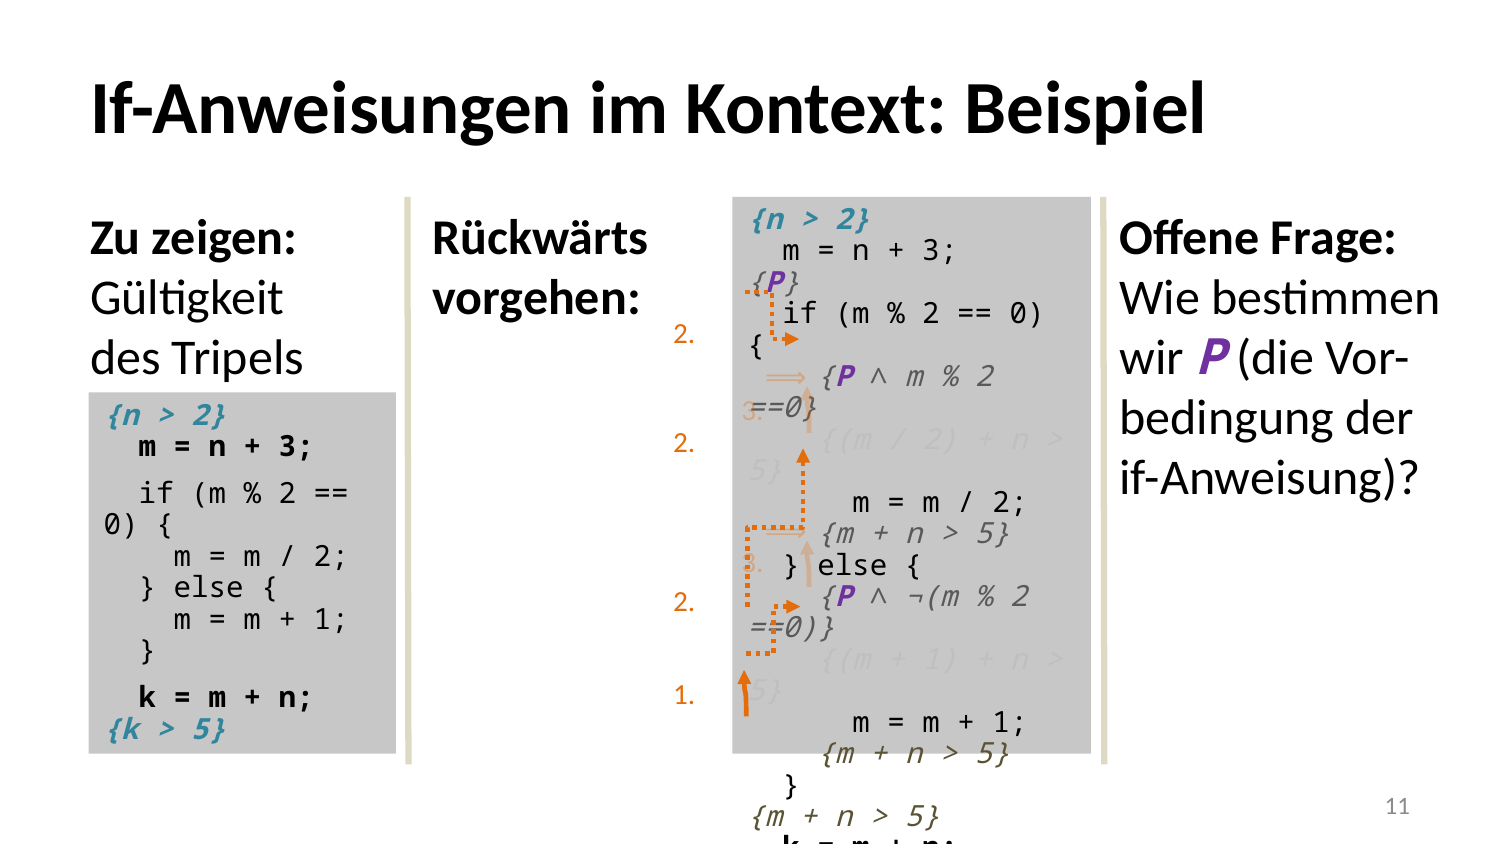

# If-Anweisungen im Kontext: Beispiel
Zu zeigen:
Gültigkeit
des Tripels
Rückwärts vorgehen:
{n > 2}
  m = n + 3;
{P}
  if (m % 2 == 0) {
    {P ∧ m % 2 ==0}
    {(m / 2) + n > 5}
      m = m / 2;
    {m + n > 5}
  } else {
    {P ∧ ¬(m % 2 ==0)}
    {(m + 1) + n > 5}
      m = m + 1;
    {m + n > 5}
  }
{m + n > 5}
  k = m + n;
{k > 5}
Offene Frage:
Wie bestimmen wir P (die Vor-bedingung der if-Anweisung)?
2.
⟹
3.
{n > 2}
  m = n + 3;

  if (m % 2 == 0) {
    m = m / 2;
  } else {
    m = m + 1;
  }

  k = m + n;
{k > 5}
2.
⟹
3.
2.
1.
11